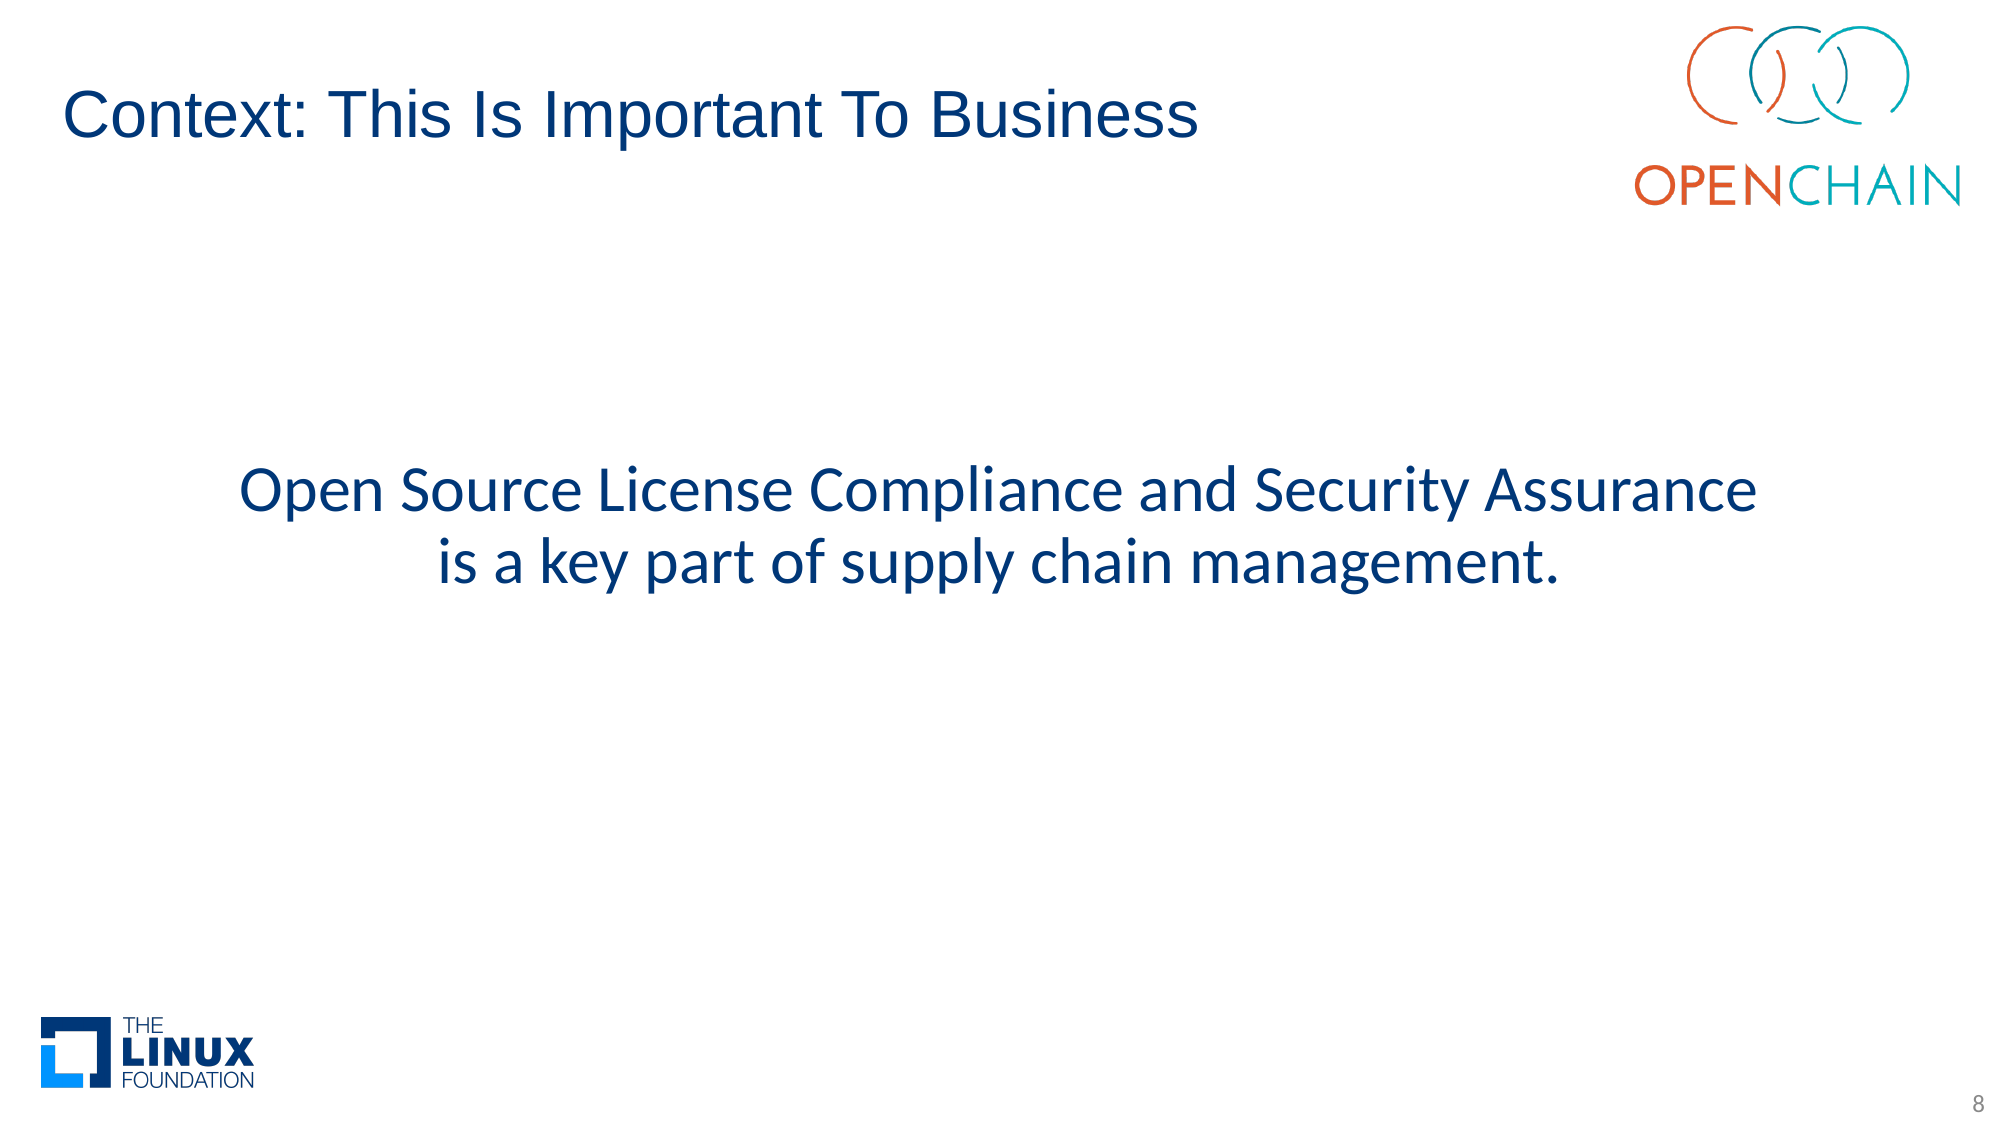

# Context: This Is Important To Business
Open Source License Compliance and Security Assurance
is a key part of supply chain management.
8